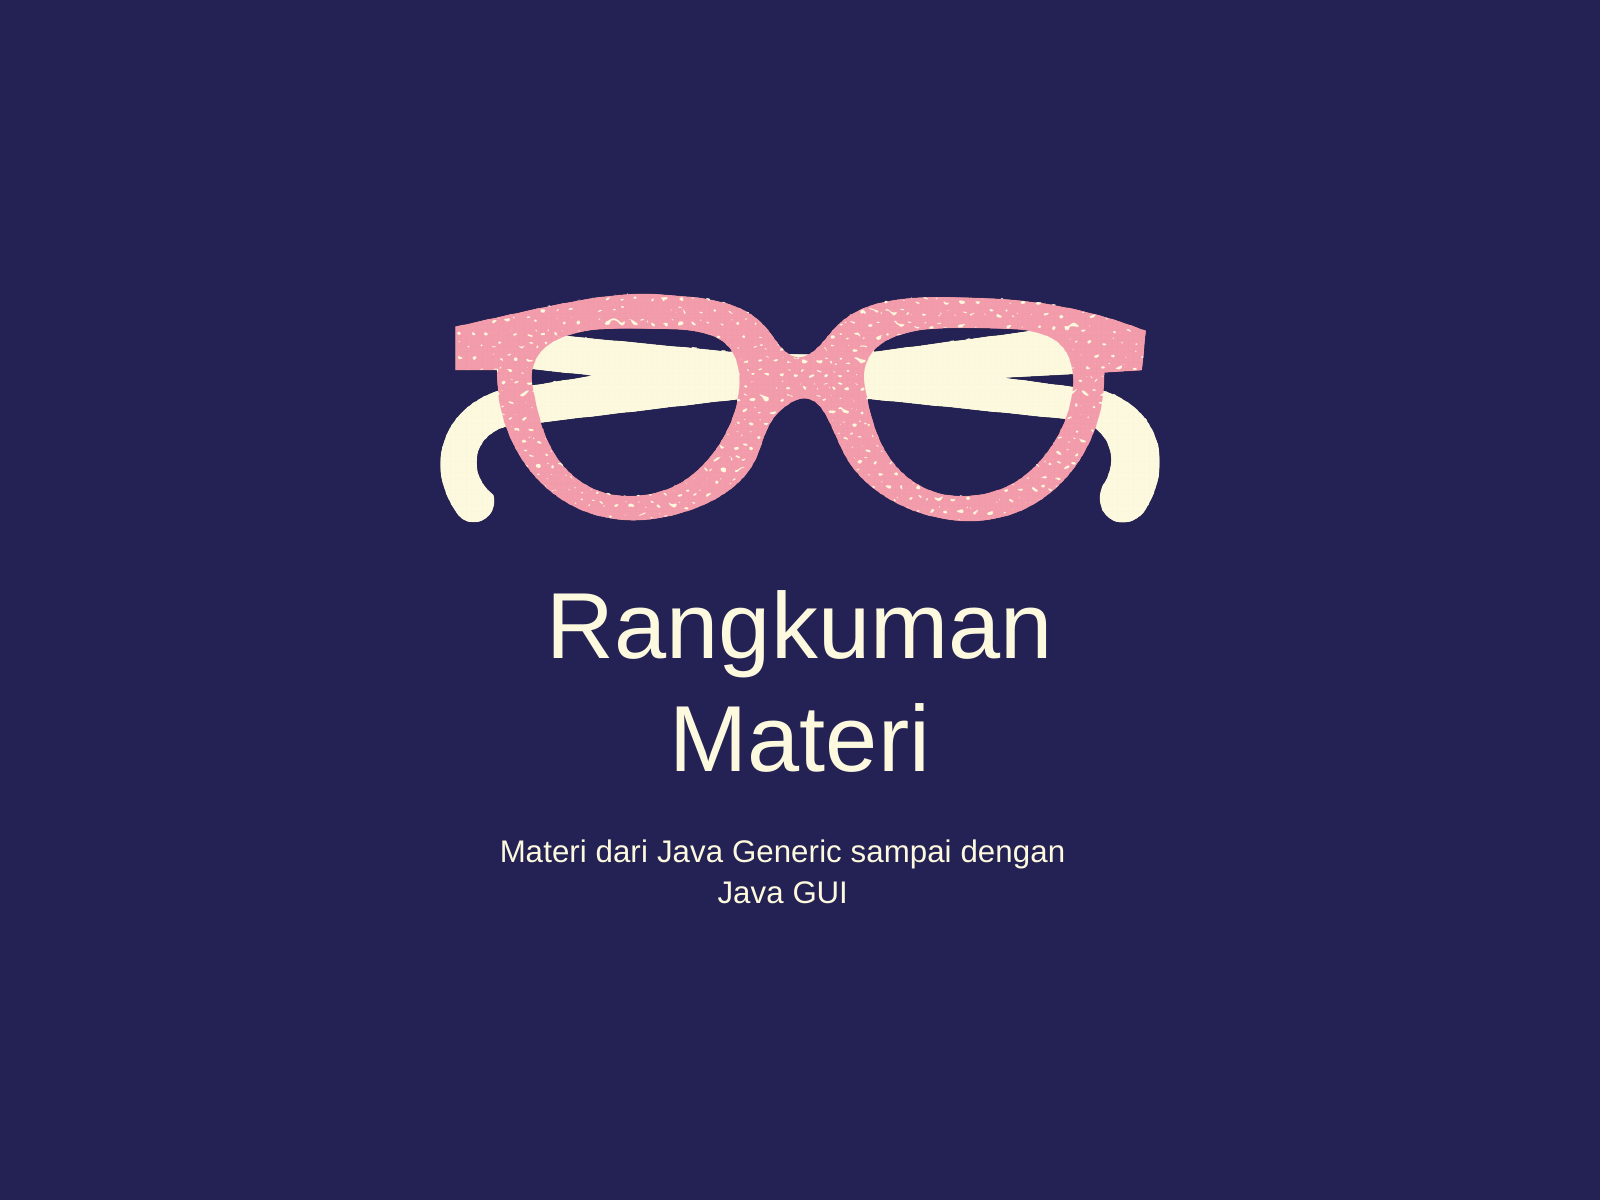

Rangkuman Materi
Materi dari Java Generic sampai dengan Java GUI